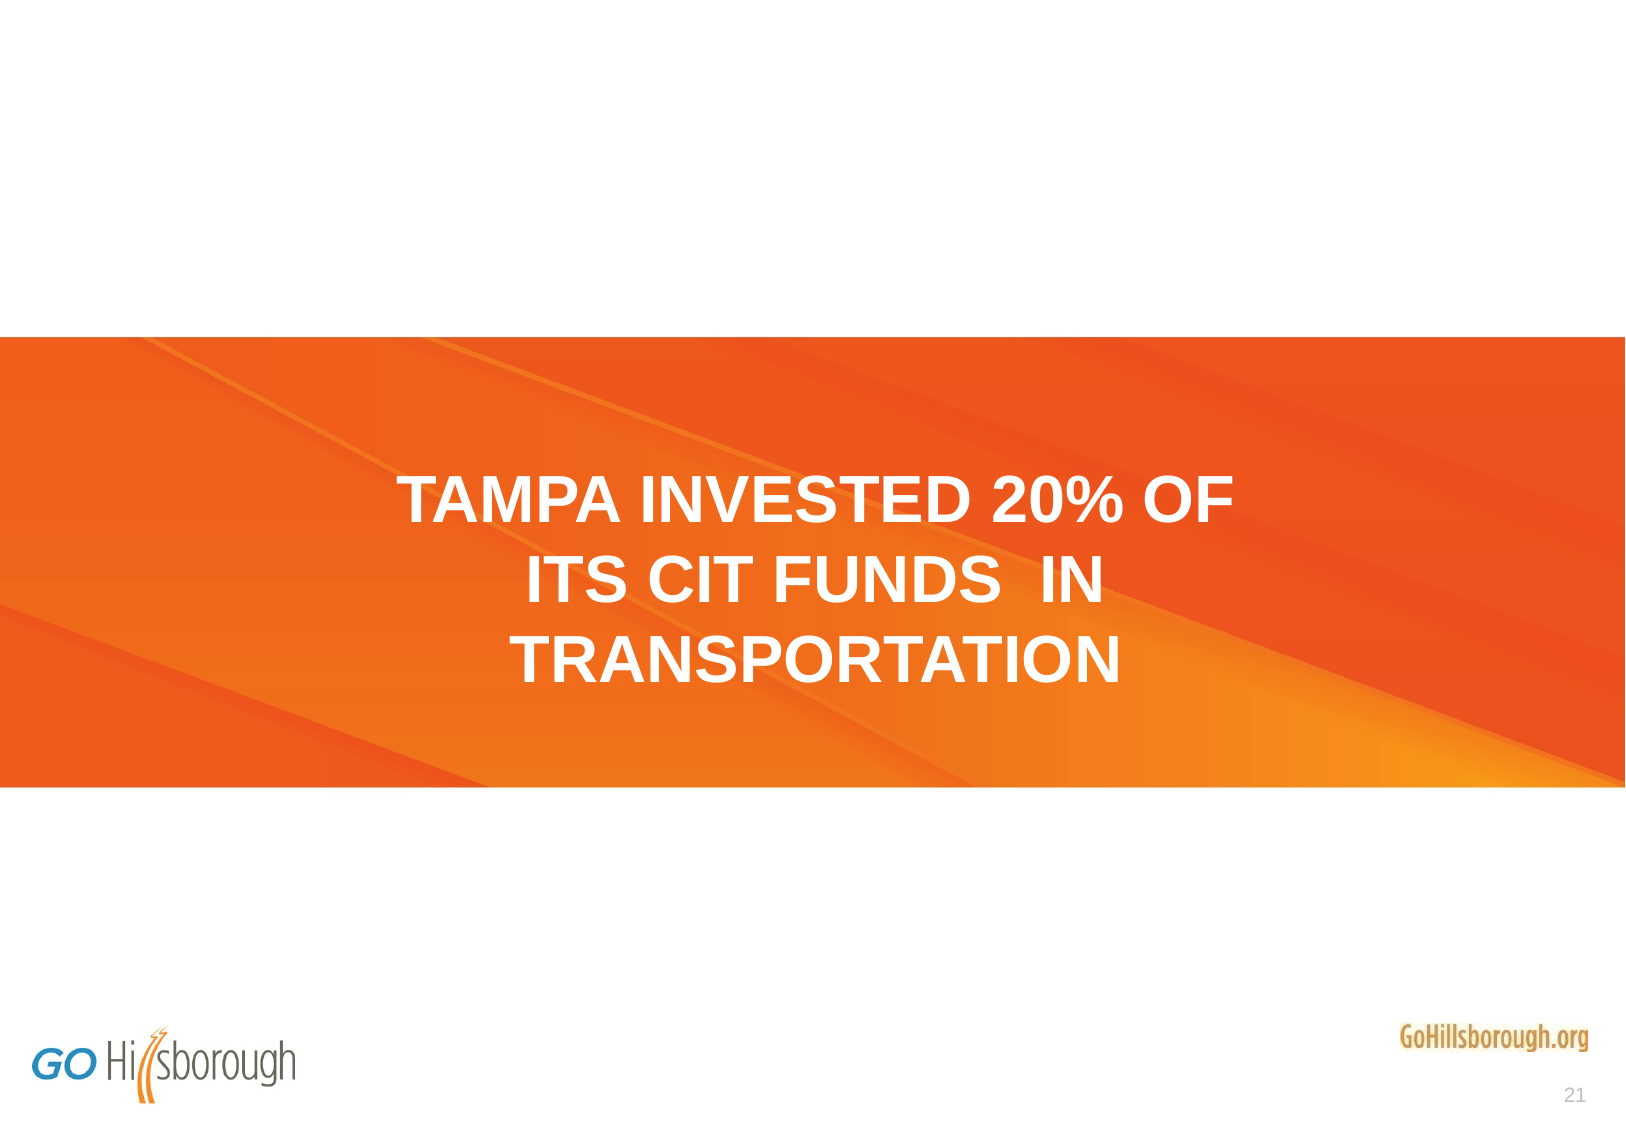

# TAMPA INVESTED 20% OF ITS CIT FUNDS  IN TRANSPORTATION